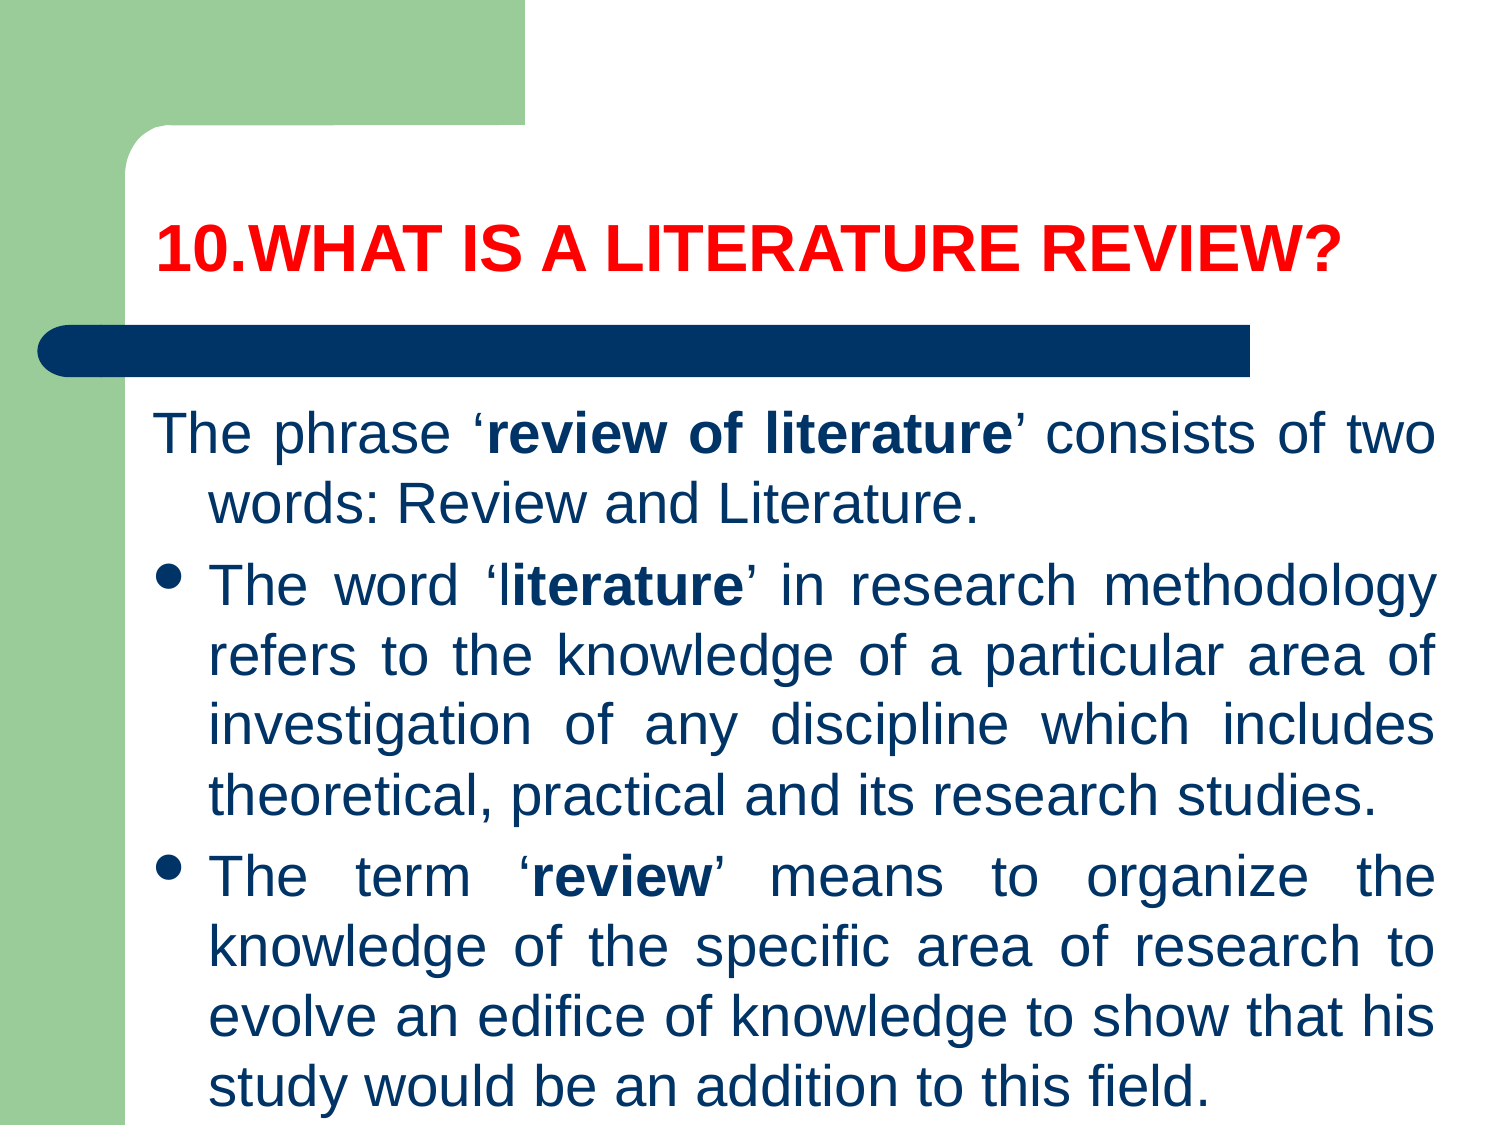

# 10.WHAT IS A LITERATURE REVIEW?
The phrase ‘review of literature’ consists of two words: Review and Literature.
The word ‘literature’ in research methodology refers to the knowledge of a particular area of investigation of any discipline which includes theoretical, practical and its research studies.
The term ‘review’ means to organize the knowledge of the specific area of research to evolve an edifice of knowledge to show that his study would be an addition to this field.